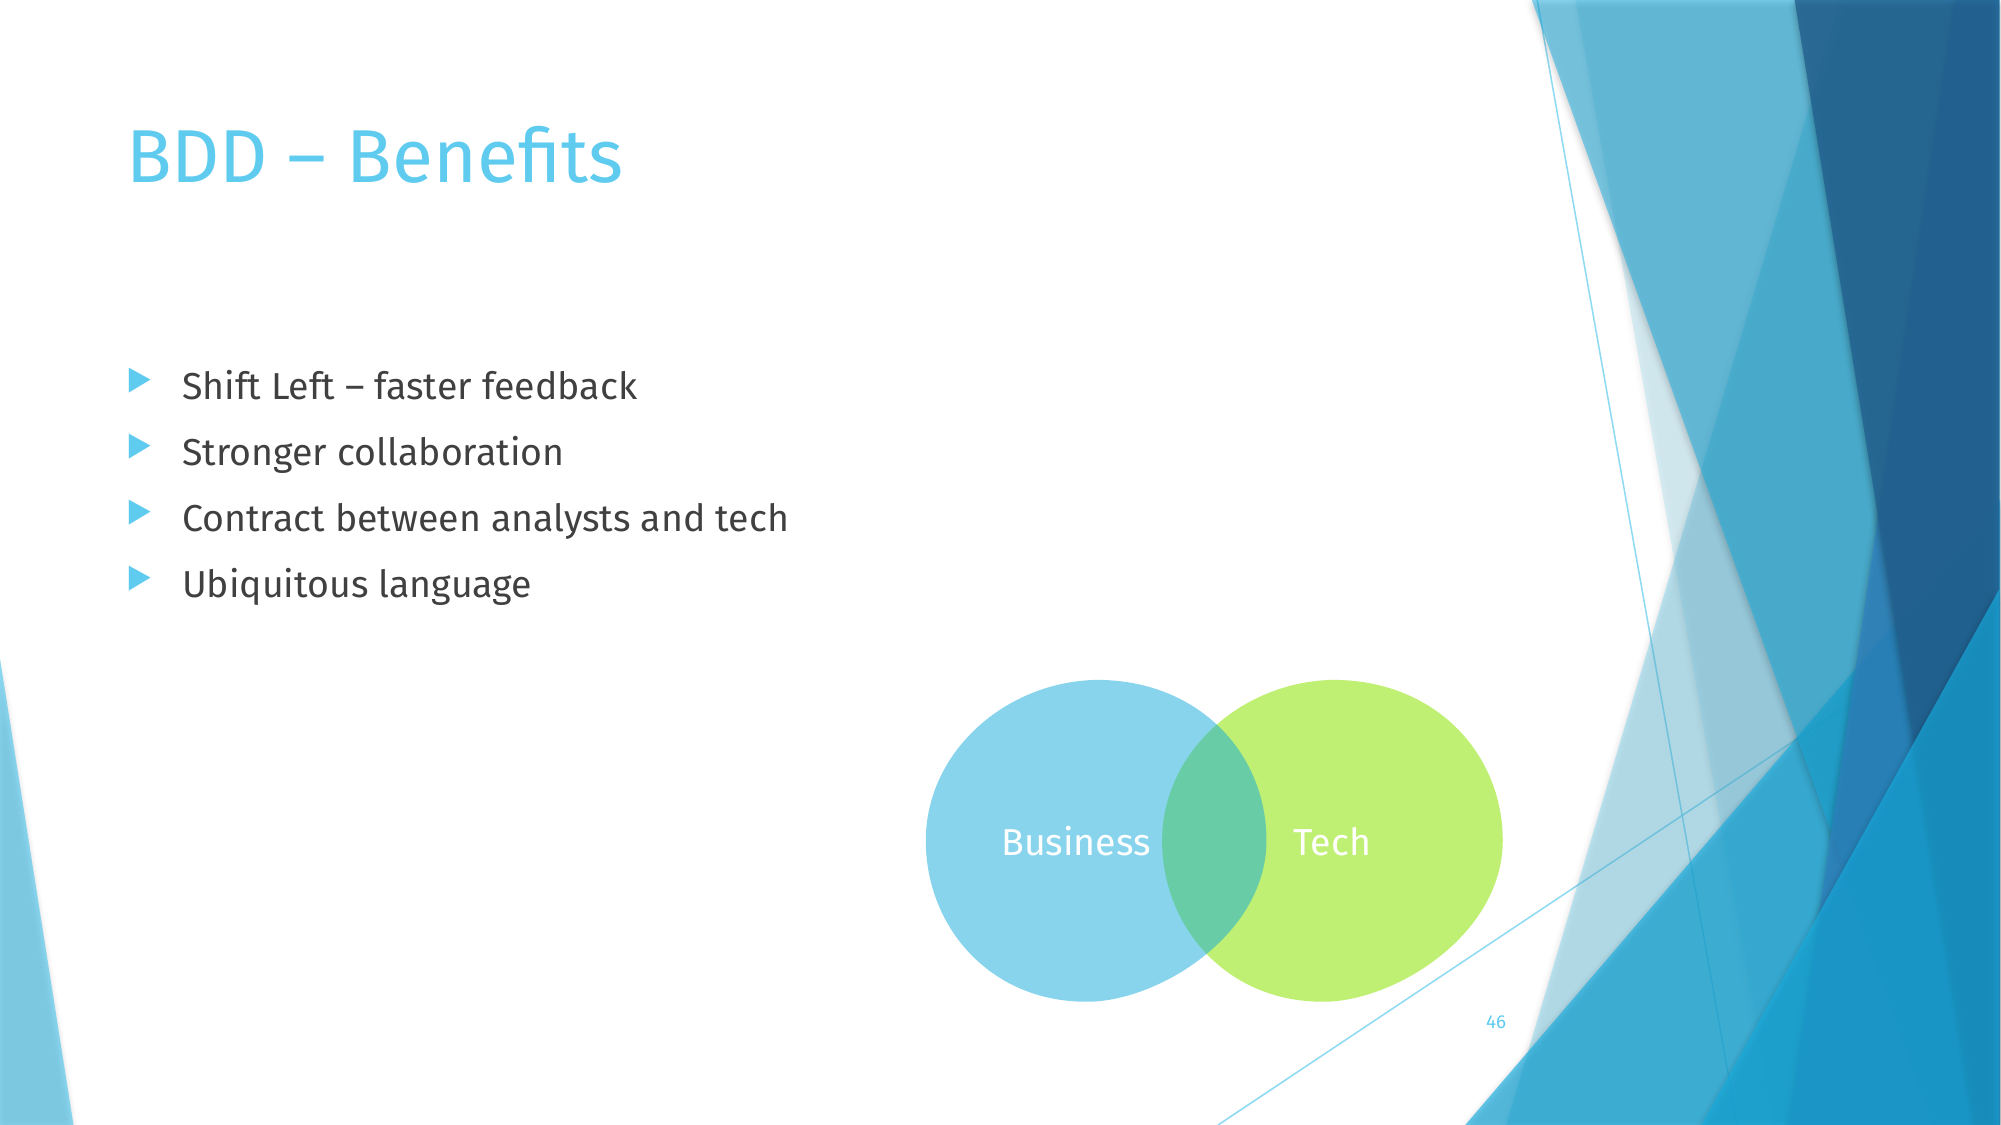

# BDD – Benefits
Shift Left – faster feedback
Stronger collaboration
Contract between analysts and tech
Ubiquitous language

Business
Tech
46